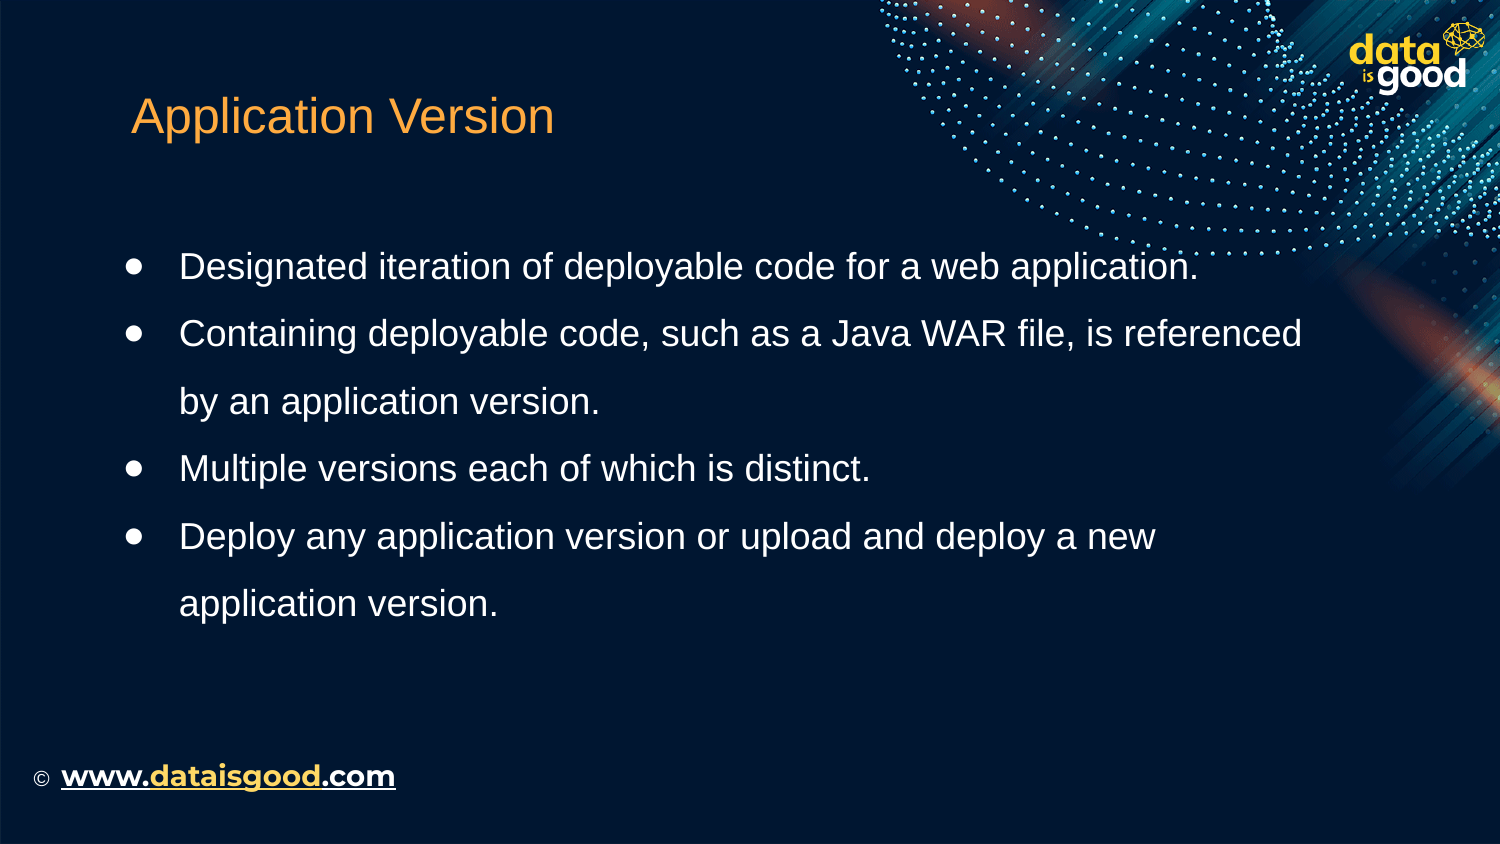

# Application Version
Designated iteration of deployable code for a web application.
Containing deployable code, such as a Java WAR file, is referenced by an application version.
Multiple versions each of which is distinct.
Deploy any application version or upload and deploy a new application version.